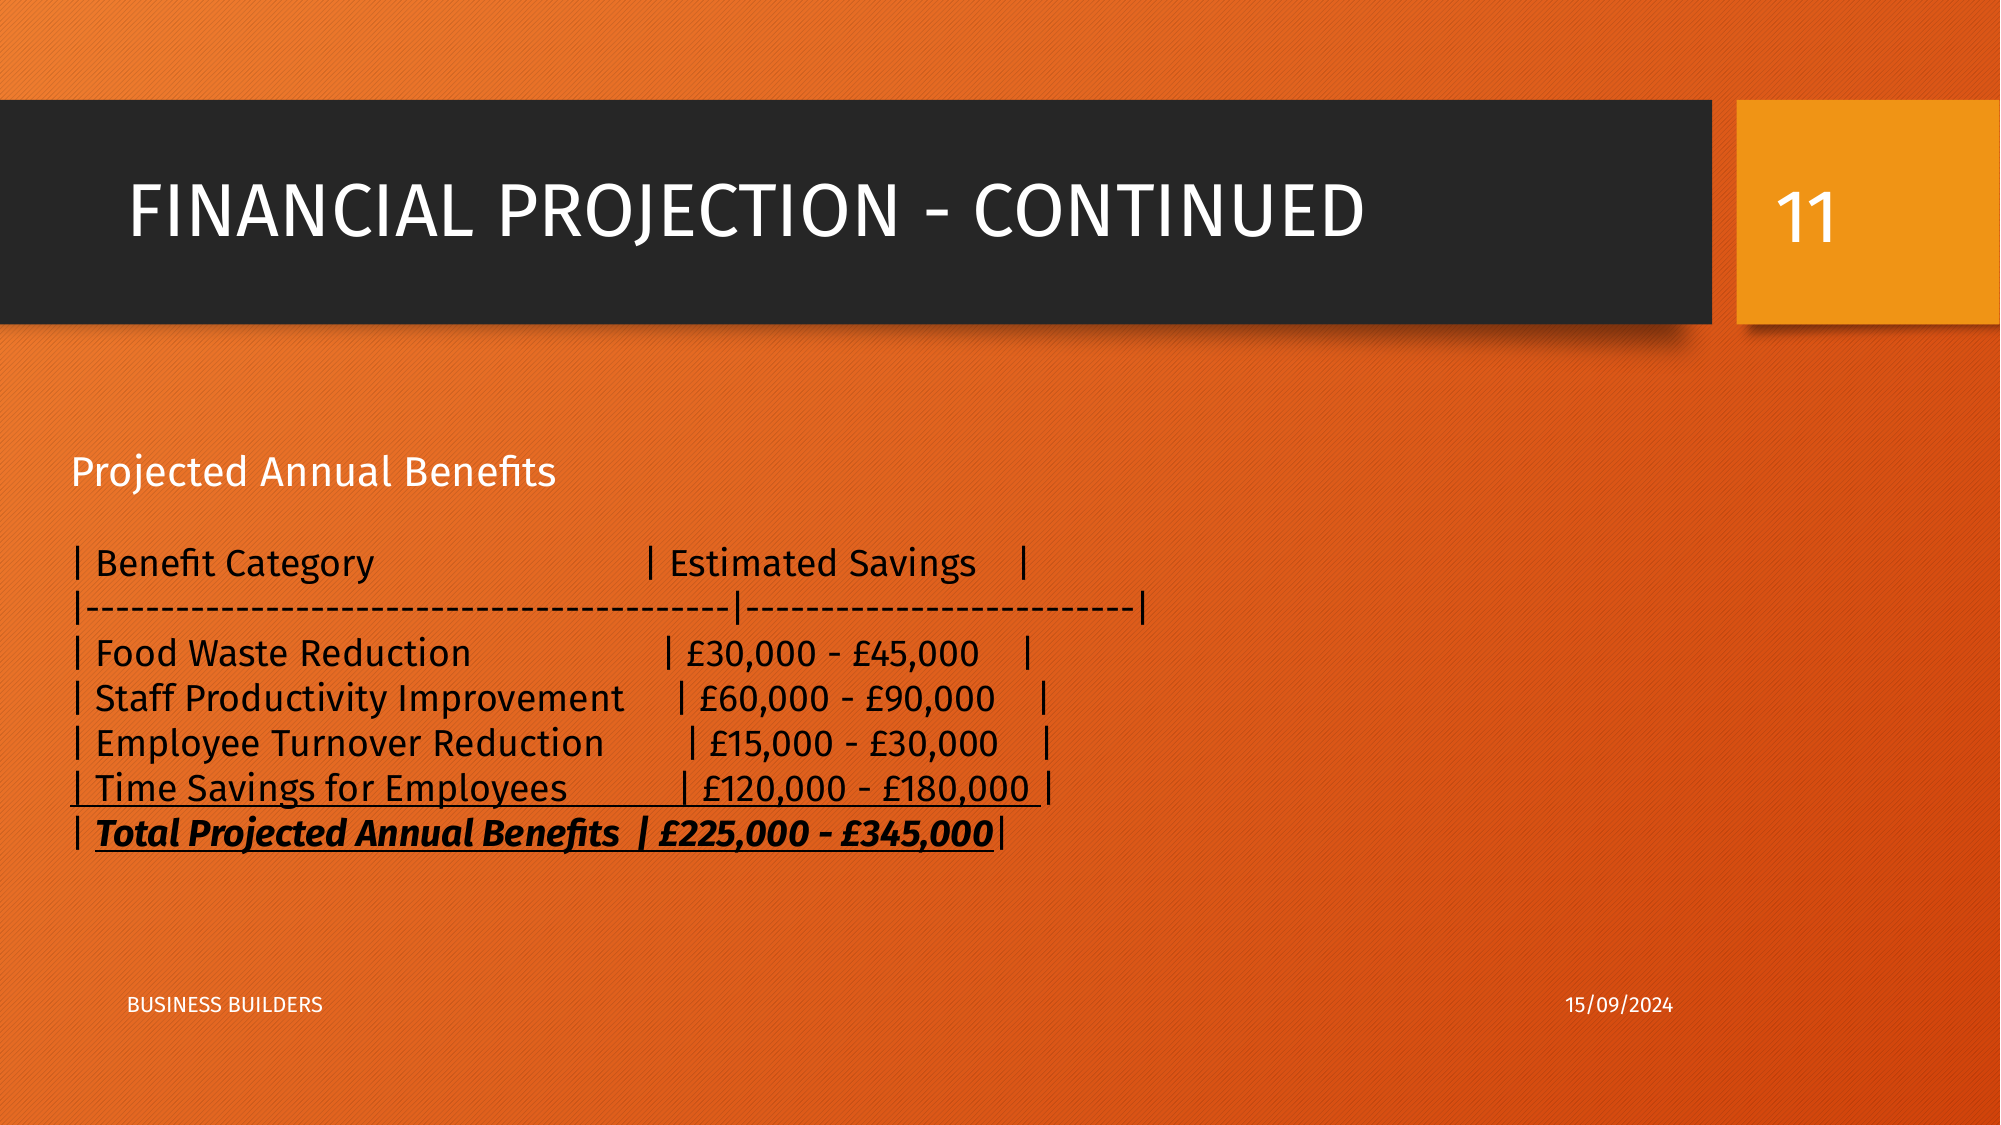

11
# FINANCIAL PROJECTION - CONTINUED

Projected Annual Benefits

| Benefit Category                           | Estimated Savings    |
|-------------------------------------------|--------------------------|
| Food Waste Reduction                   | £30,000 - £45,000    |
| Staff Productivity Improvement     | £60,000 - £90,000    |
| Employee Turnover Reduction        | £15,000 - £30,000    |
| Time Savings for Employees           | £120,000 - £180,000 |
| Total Projected Annual Benefits  | £225,000 - £345,000|

15/09/2024
BUSINESS BUILDERS